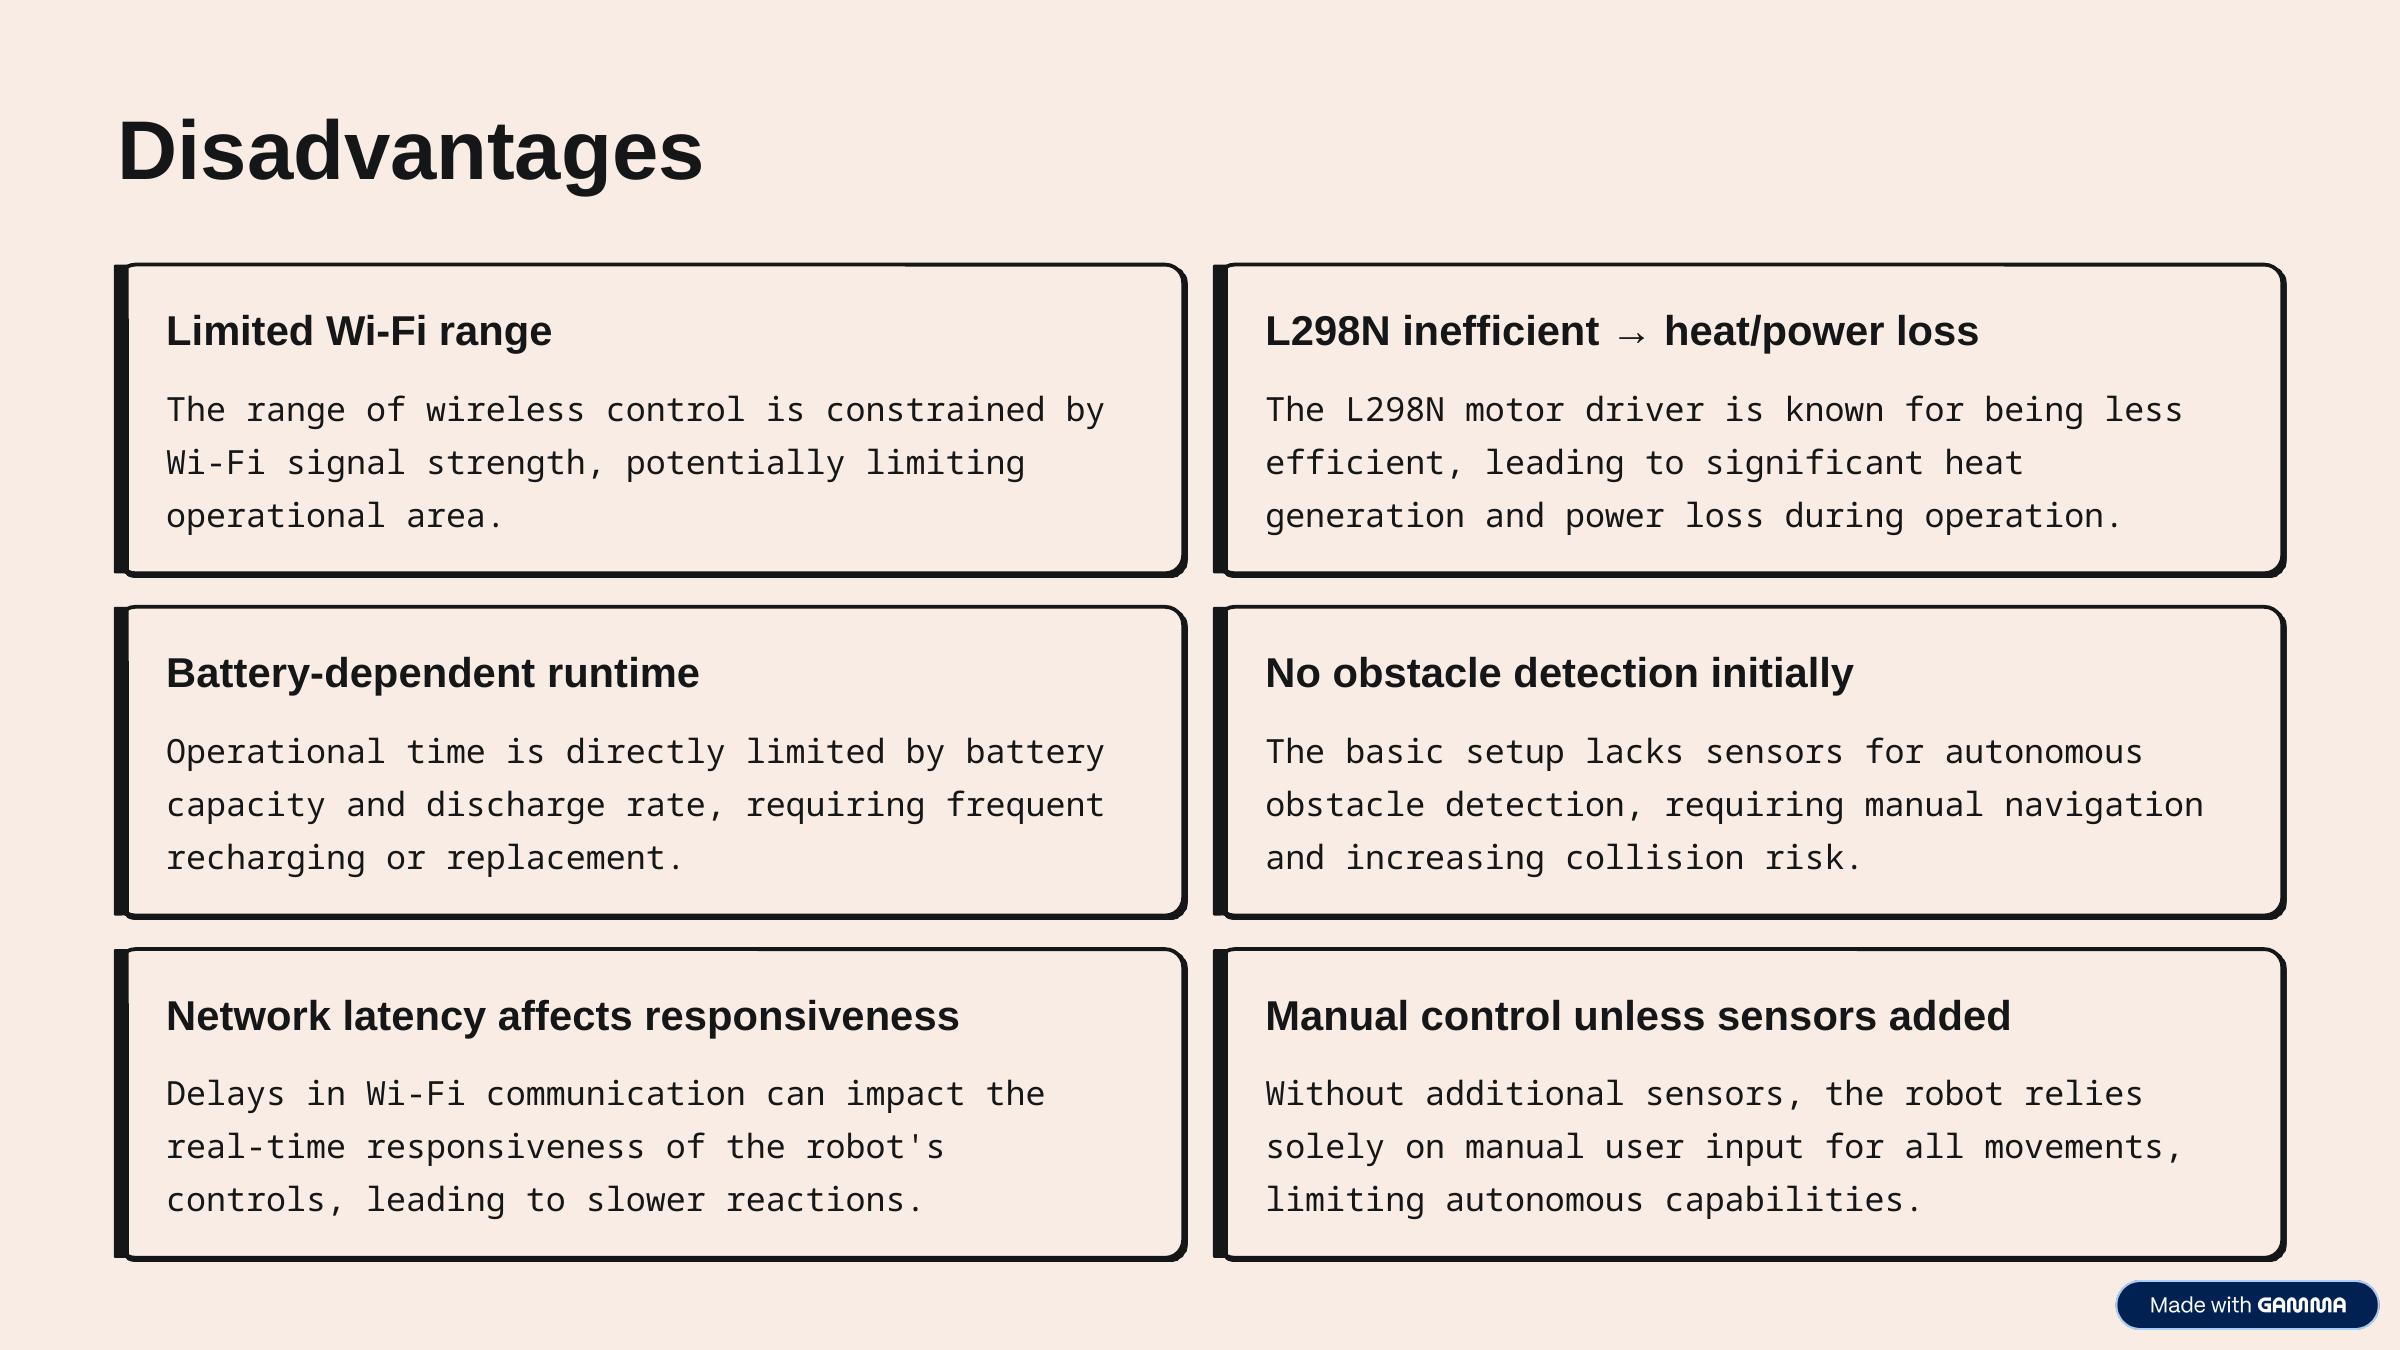

Disadvantages

Limited Wi-Fi range
L298N inefficient → heat/power loss
The range of wireless control is constrained by Wi-Fi signal strength, potentially limiting operational area.
The L298N motor driver is known for being less efficient, leading to significant heat generation and power loss during operation.

Battery-dependent runtime
No obstacle detection initially
Operational time is directly limited by battery capacity and discharge rate, requiring frequent recharging or replacement.
The basic setup lacks sensors for autonomous obstacle detection, requiring manual navigation and increasing collision risk.

Network latency affects responsiveness
Manual control unless sensors added
Delays in Wi-Fi communication can impact the real-time responsiveness of the robot's controls, leading to slower reactions.
Without additional sensors, the robot relies solely on manual user input for all movements, limiting autonomous capabilities.